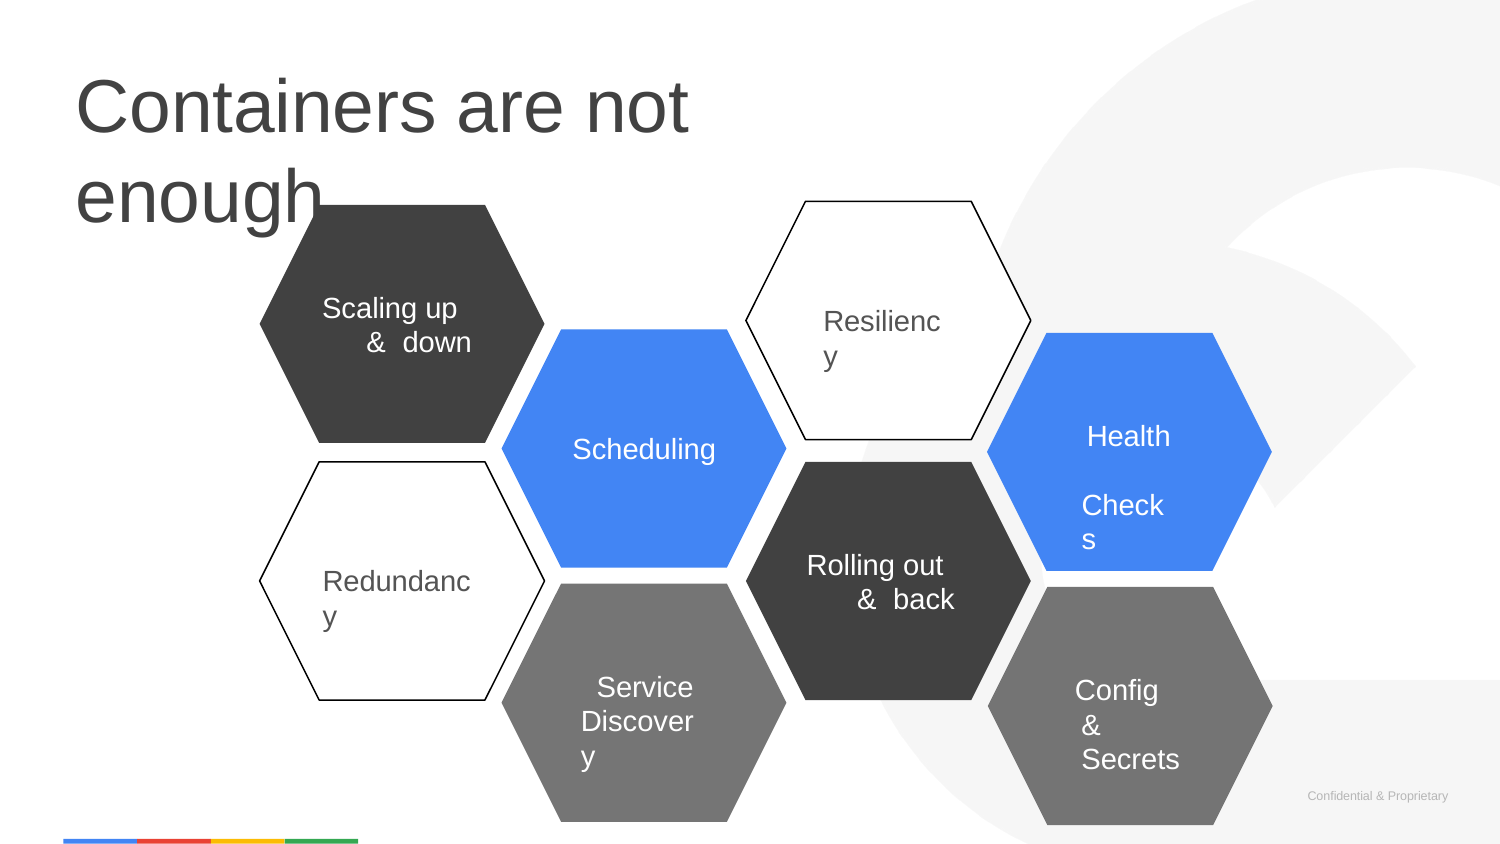

# Containers are not enough

Scaling up &  down
Resiliency

Health  Checks
Scheduling

Rolling out &  back
Redundancy

Service  Discovery
Config &  Secrets
Confidential & Proprietary